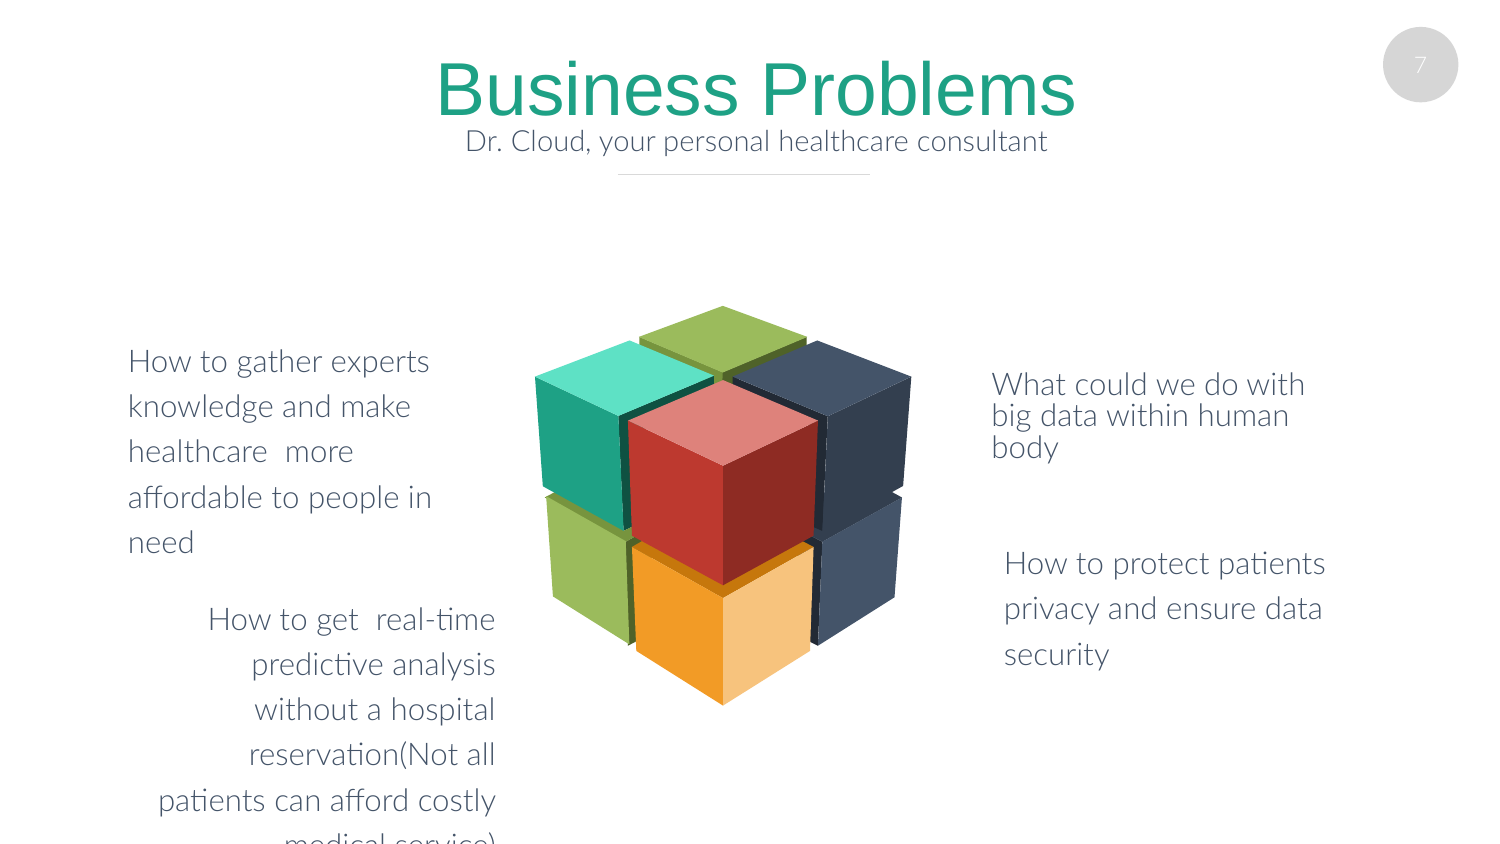

# Business Problems
Dr. Cloud, your personal healthcare consultant

How to gather experts knowledge and make healthcare  more affordable to people in need
What could we do with big data within human body

How to protect patients privacy and ensure data security
How to get  real-time predictive analysis without a hospital reservation(Not all patients can afford costly medical service)